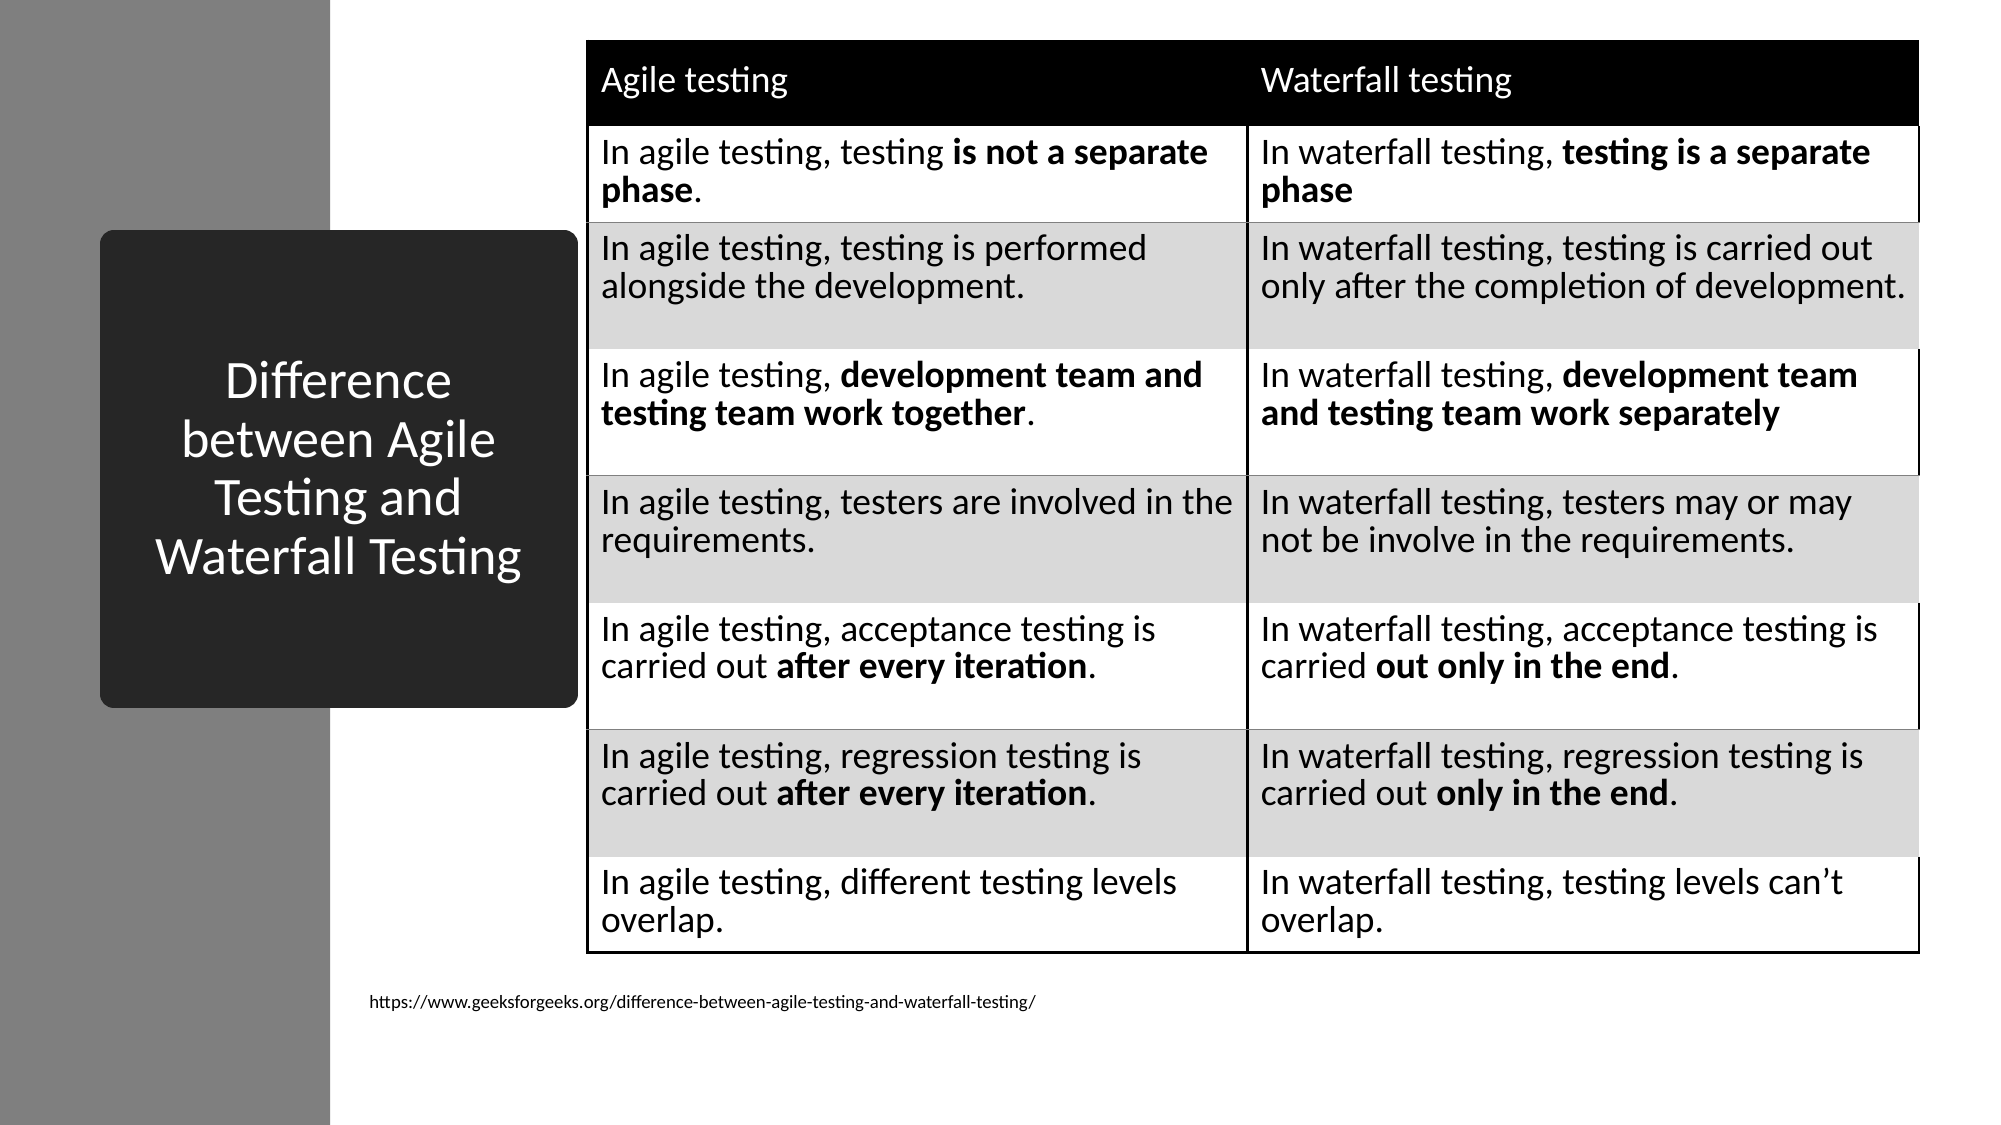

| Agile testing | Waterfall testing |
| --- | --- |
| In agile testing, testing is not a separate phase. | In waterfall testing, testing is a separate phase |
| In agile testing, testing is performed alongside the development. | In waterfall testing, testing is carried out only after the completion of development. |
| In agile testing, development team and testing team work together. | In waterfall testing, development team and testing team work separately |
| In agile testing, testers are involved in the requirements. | In waterfall testing, testers may or may not be involve in the requirements. |
| In agile testing, acceptance testing is carried out after every iteration. | In waterfall testing, acceptance testing is carried out only in the end. |
| In agile testing, regression testing is carried out after every iteration. | In waterfall testing, regression testing is carried out only in the end. |
| In agile testing, different testing levels overlap. | In waterfall testing, testing levels can’t overlap. |
# Difference between Agile Testing and Waterfall Testing
https://www.geeksforgeeks.org/difference-between-agile-testing-and-waterfall-testing/